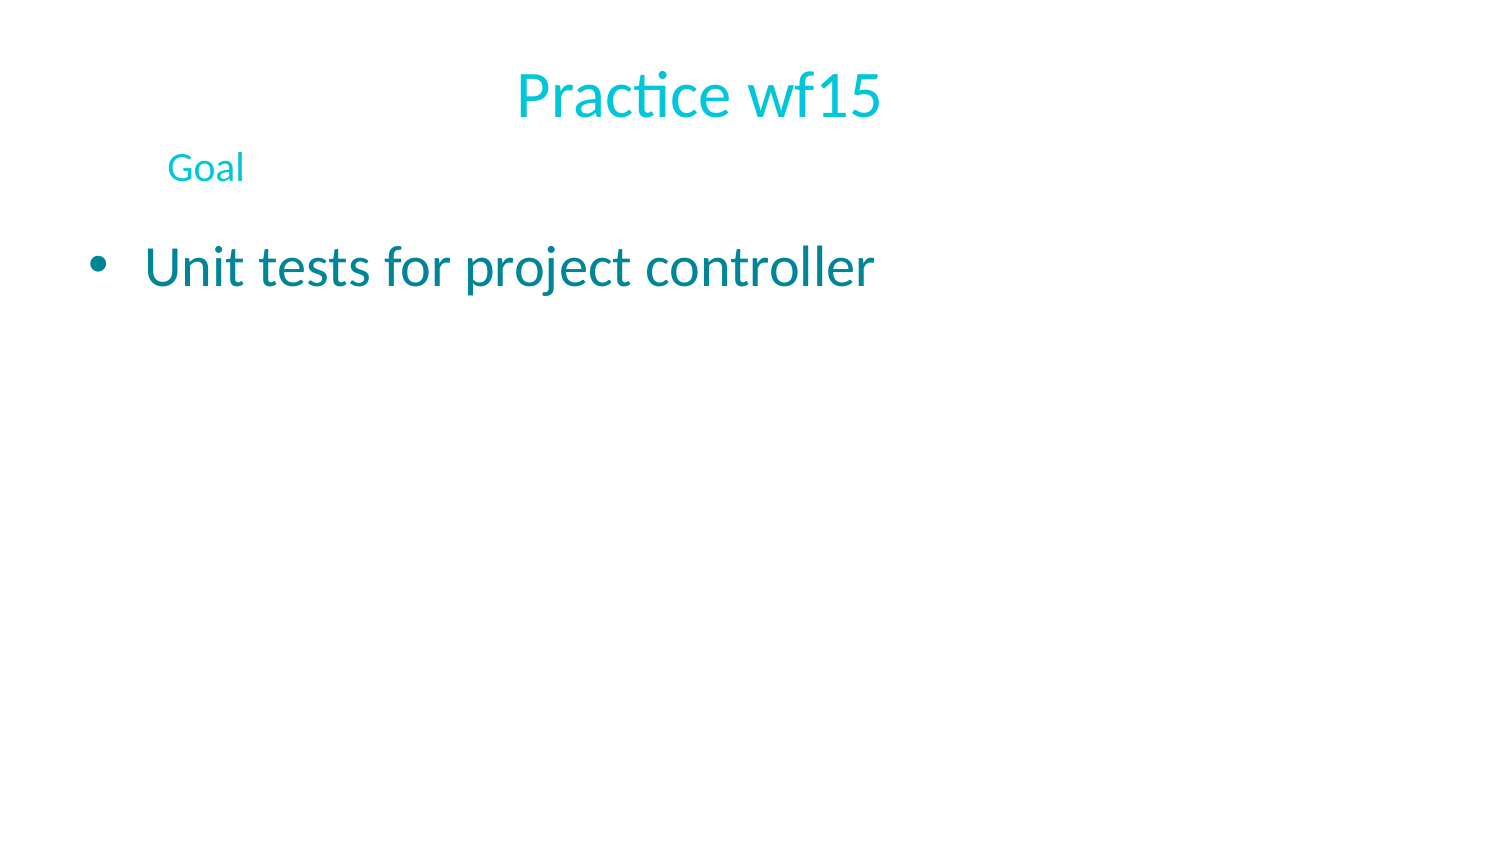

# Practice wf15
Goal
Unit tests for project controller